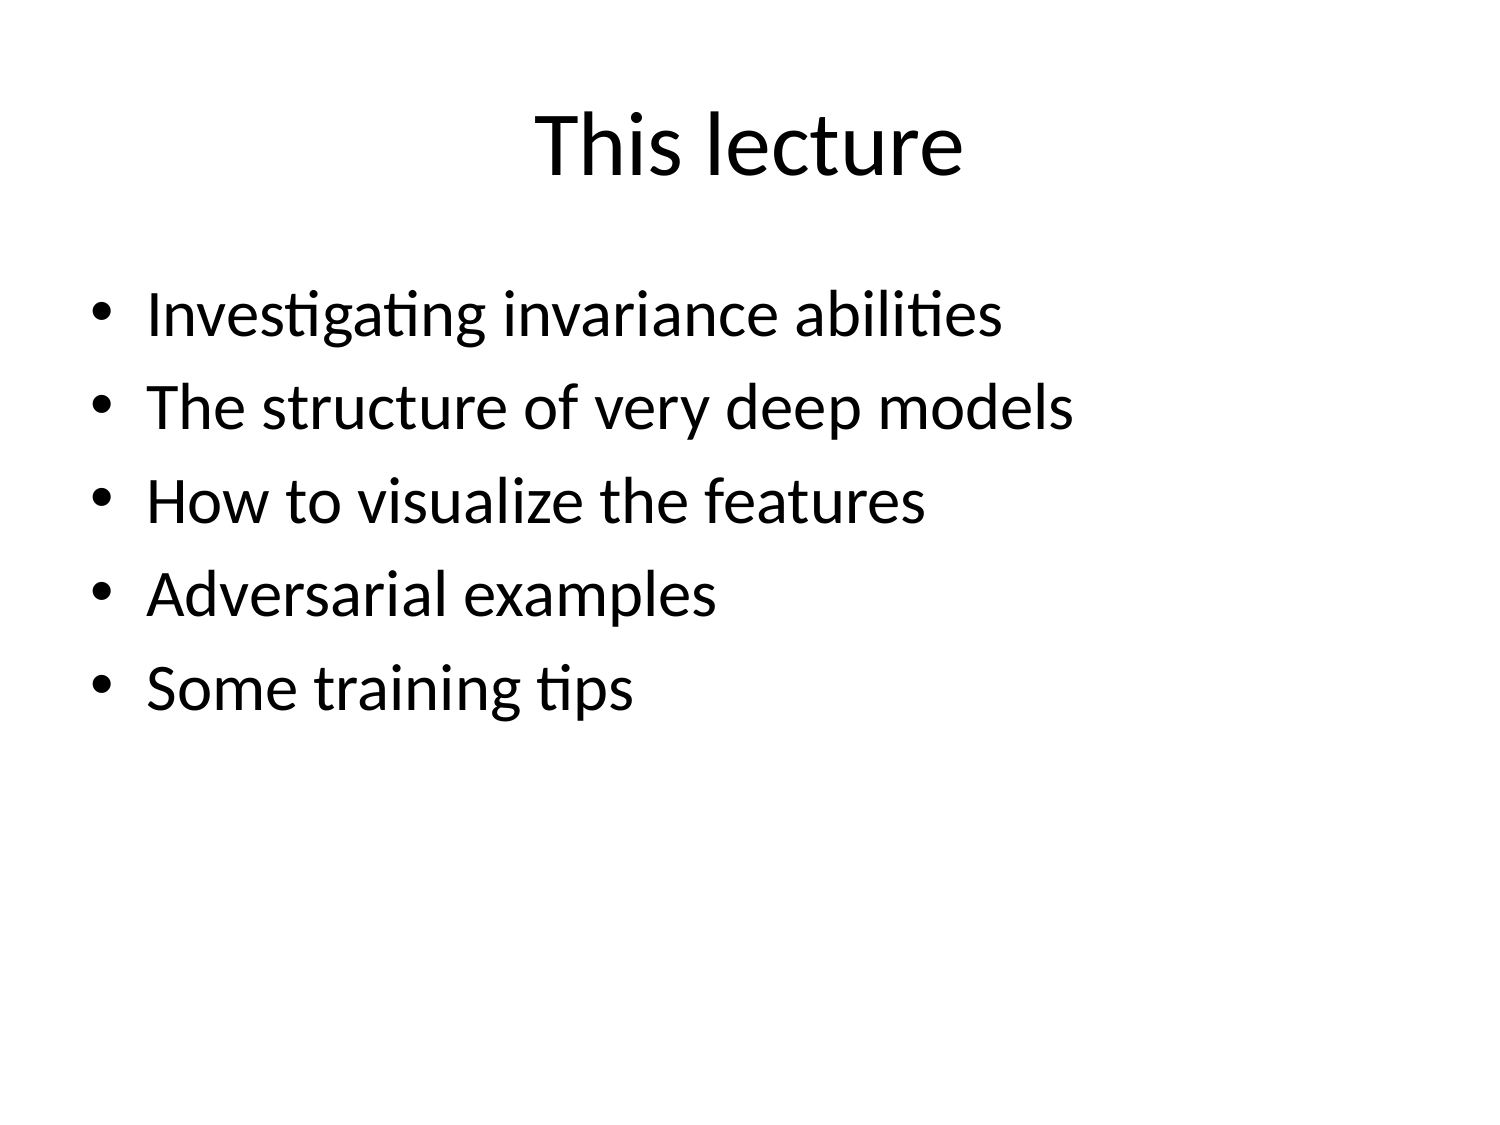

# This lecture
Investigating invariance abilities
The structure of very deep models
How to visualize the features
Adversarial examples
Some training tips